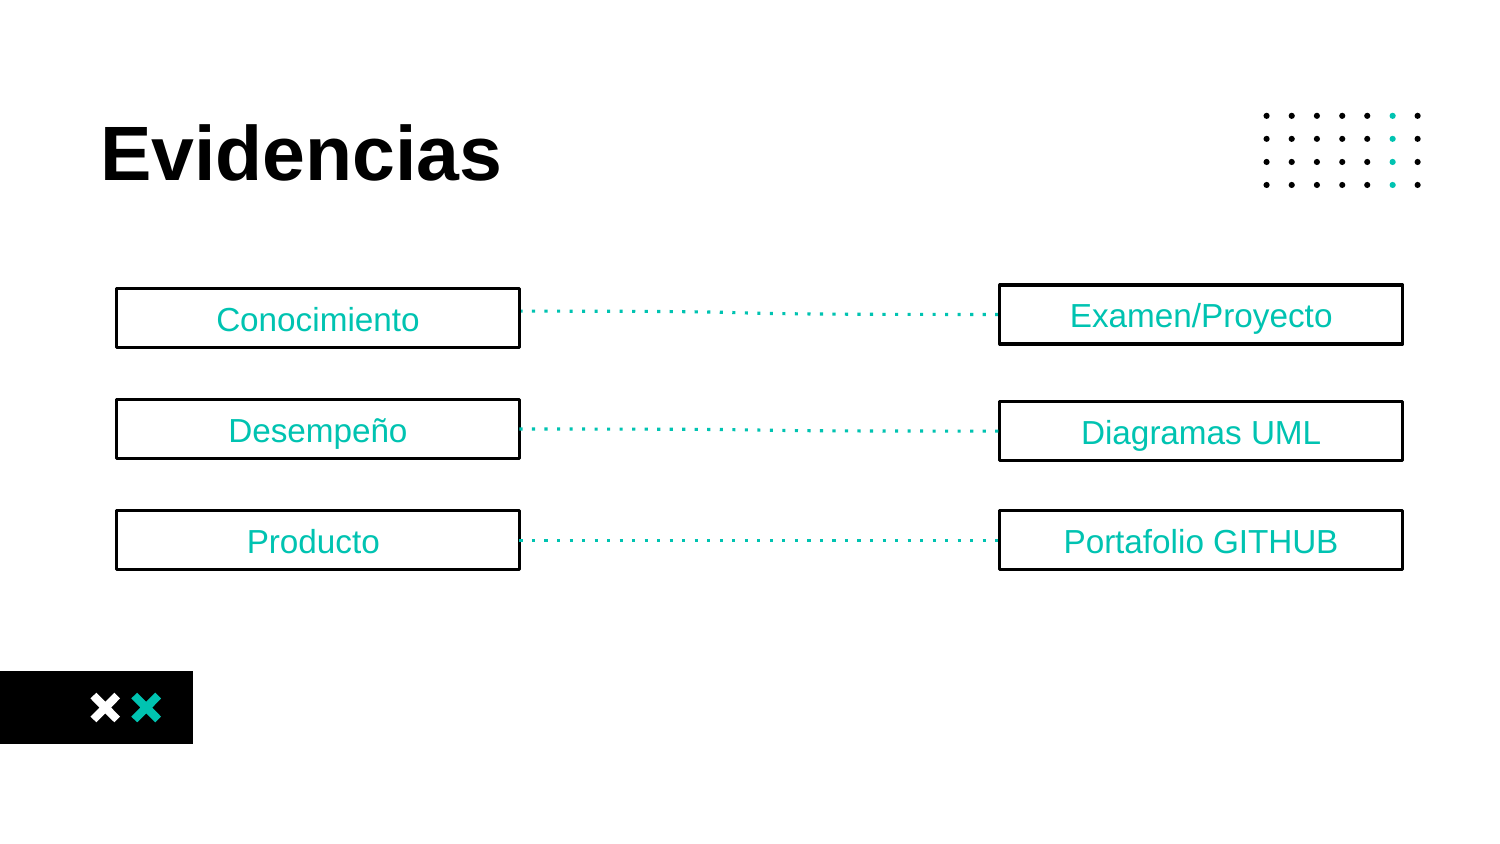

# Evidencias

Examen/Proyecto
Conocimiento
Desempeño
Diagramas UML
Producto
Portafolio GITHUB